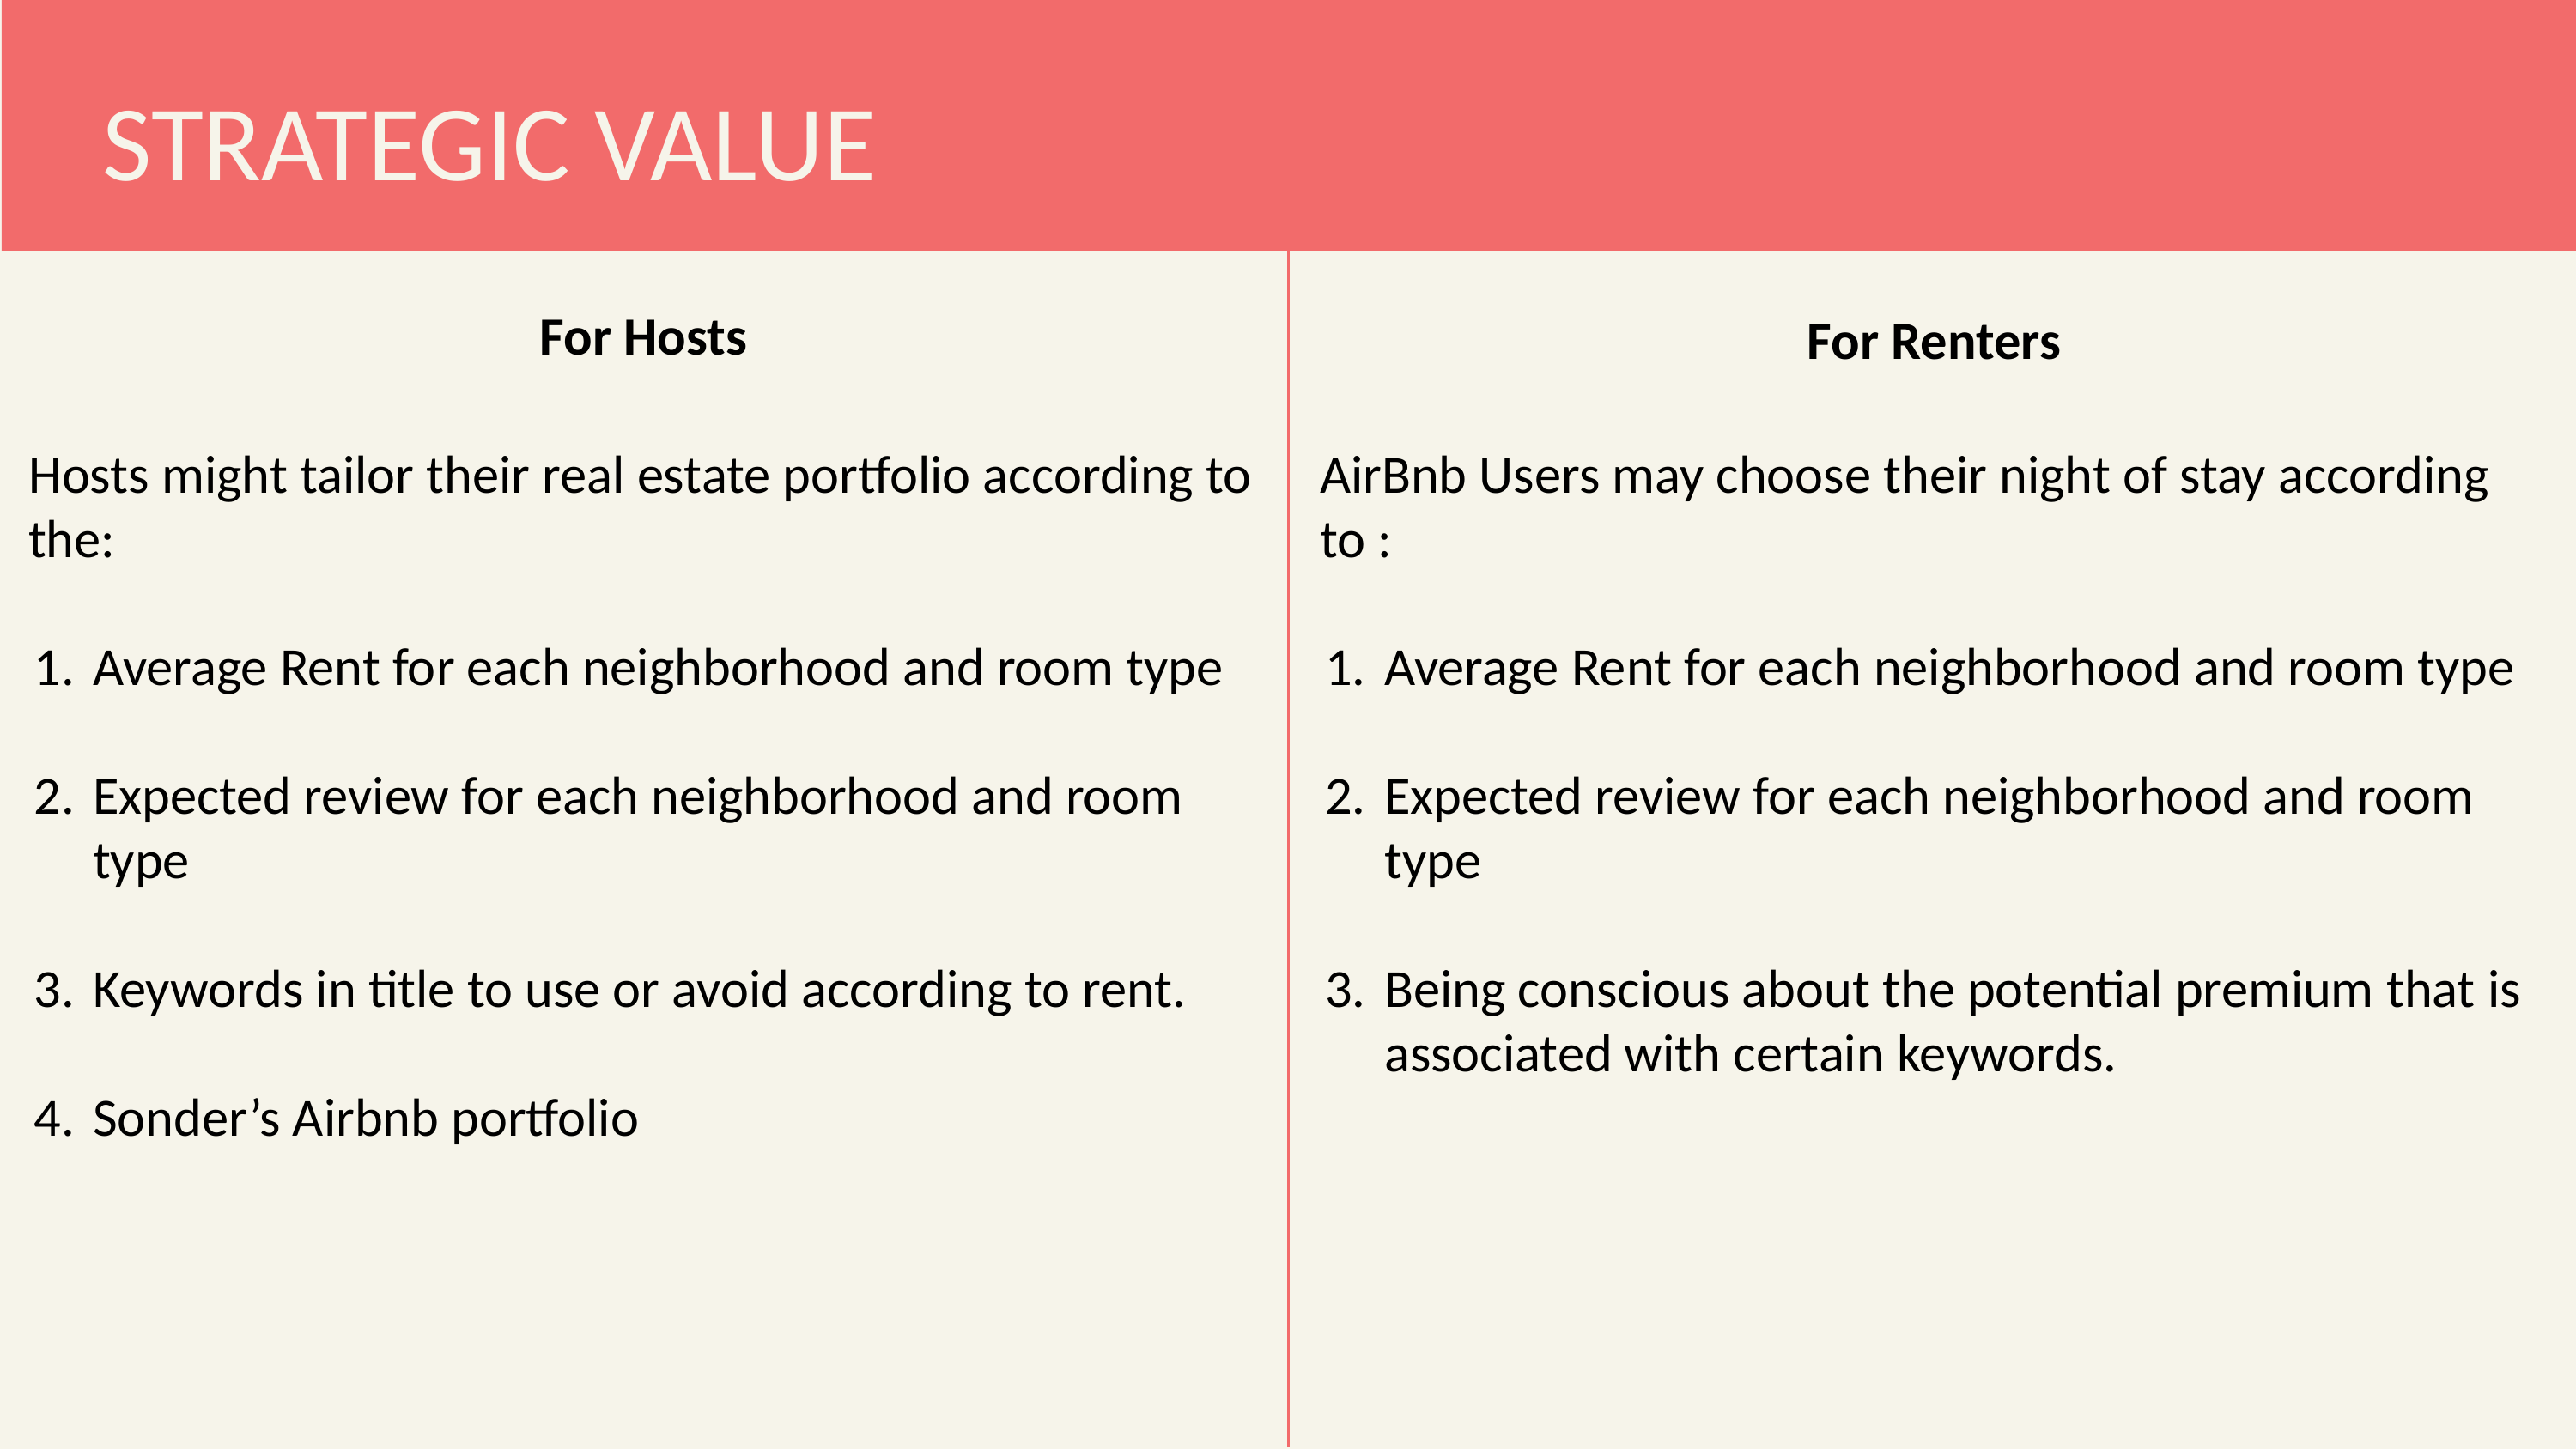

STRATEGIC VALUE
For Hosts
For Renters
AirBnb Users may choose their night of stay according
to :

Average Rent for each neighborhood and room type

Expected review for each neighborhood and room type

Being conscious about the potential premium that is associated with certain keywords.
Hosts might tailor their real estate portfolio according to the:

Average Rent for each neighborhood and room type

Expected review for each neighborhood and room type

Keywords in title to use or avoid according to rent.

Sonder’s Airbnb portfolio